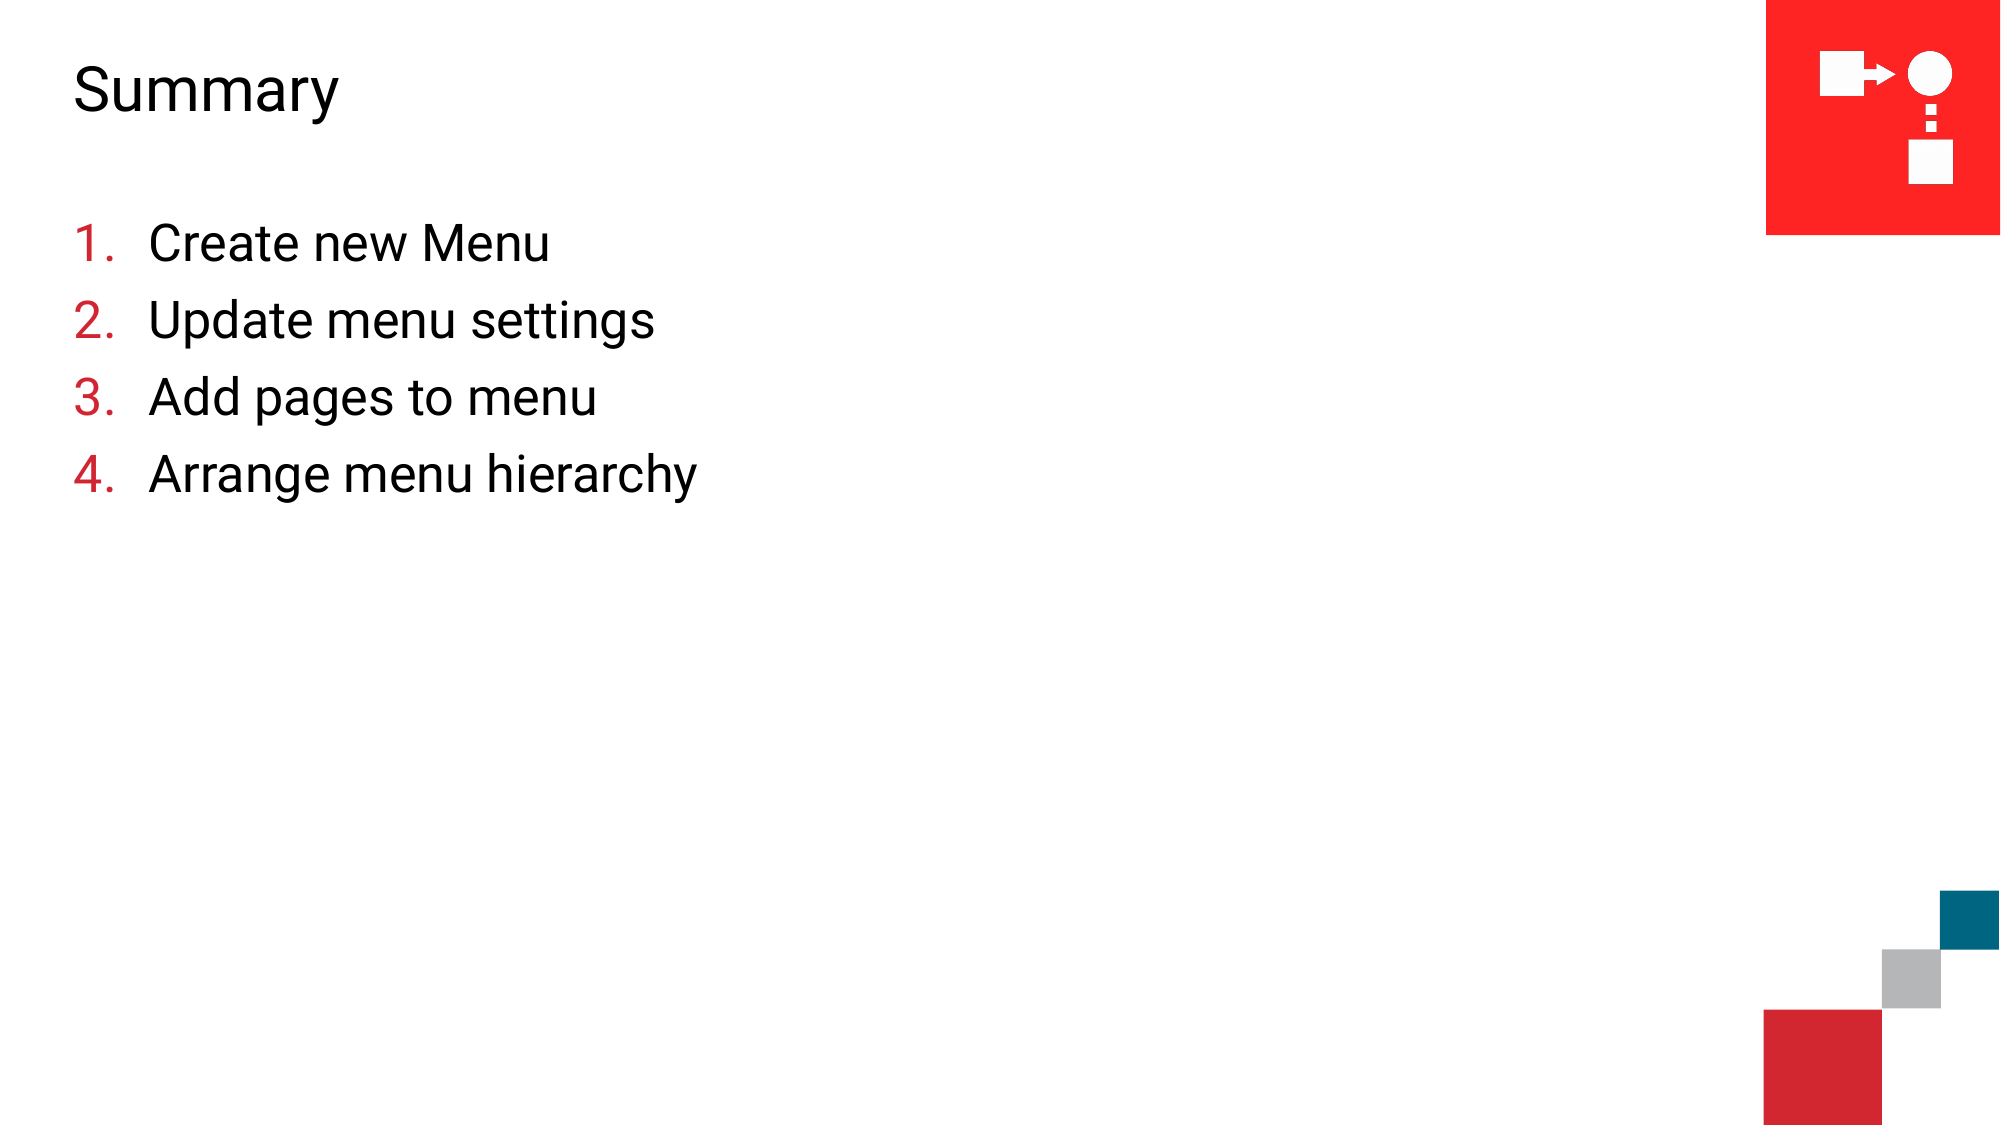

# Summary
Create new Menu
Update menu settings
Add pages to menu
Arrange menu hierarchy